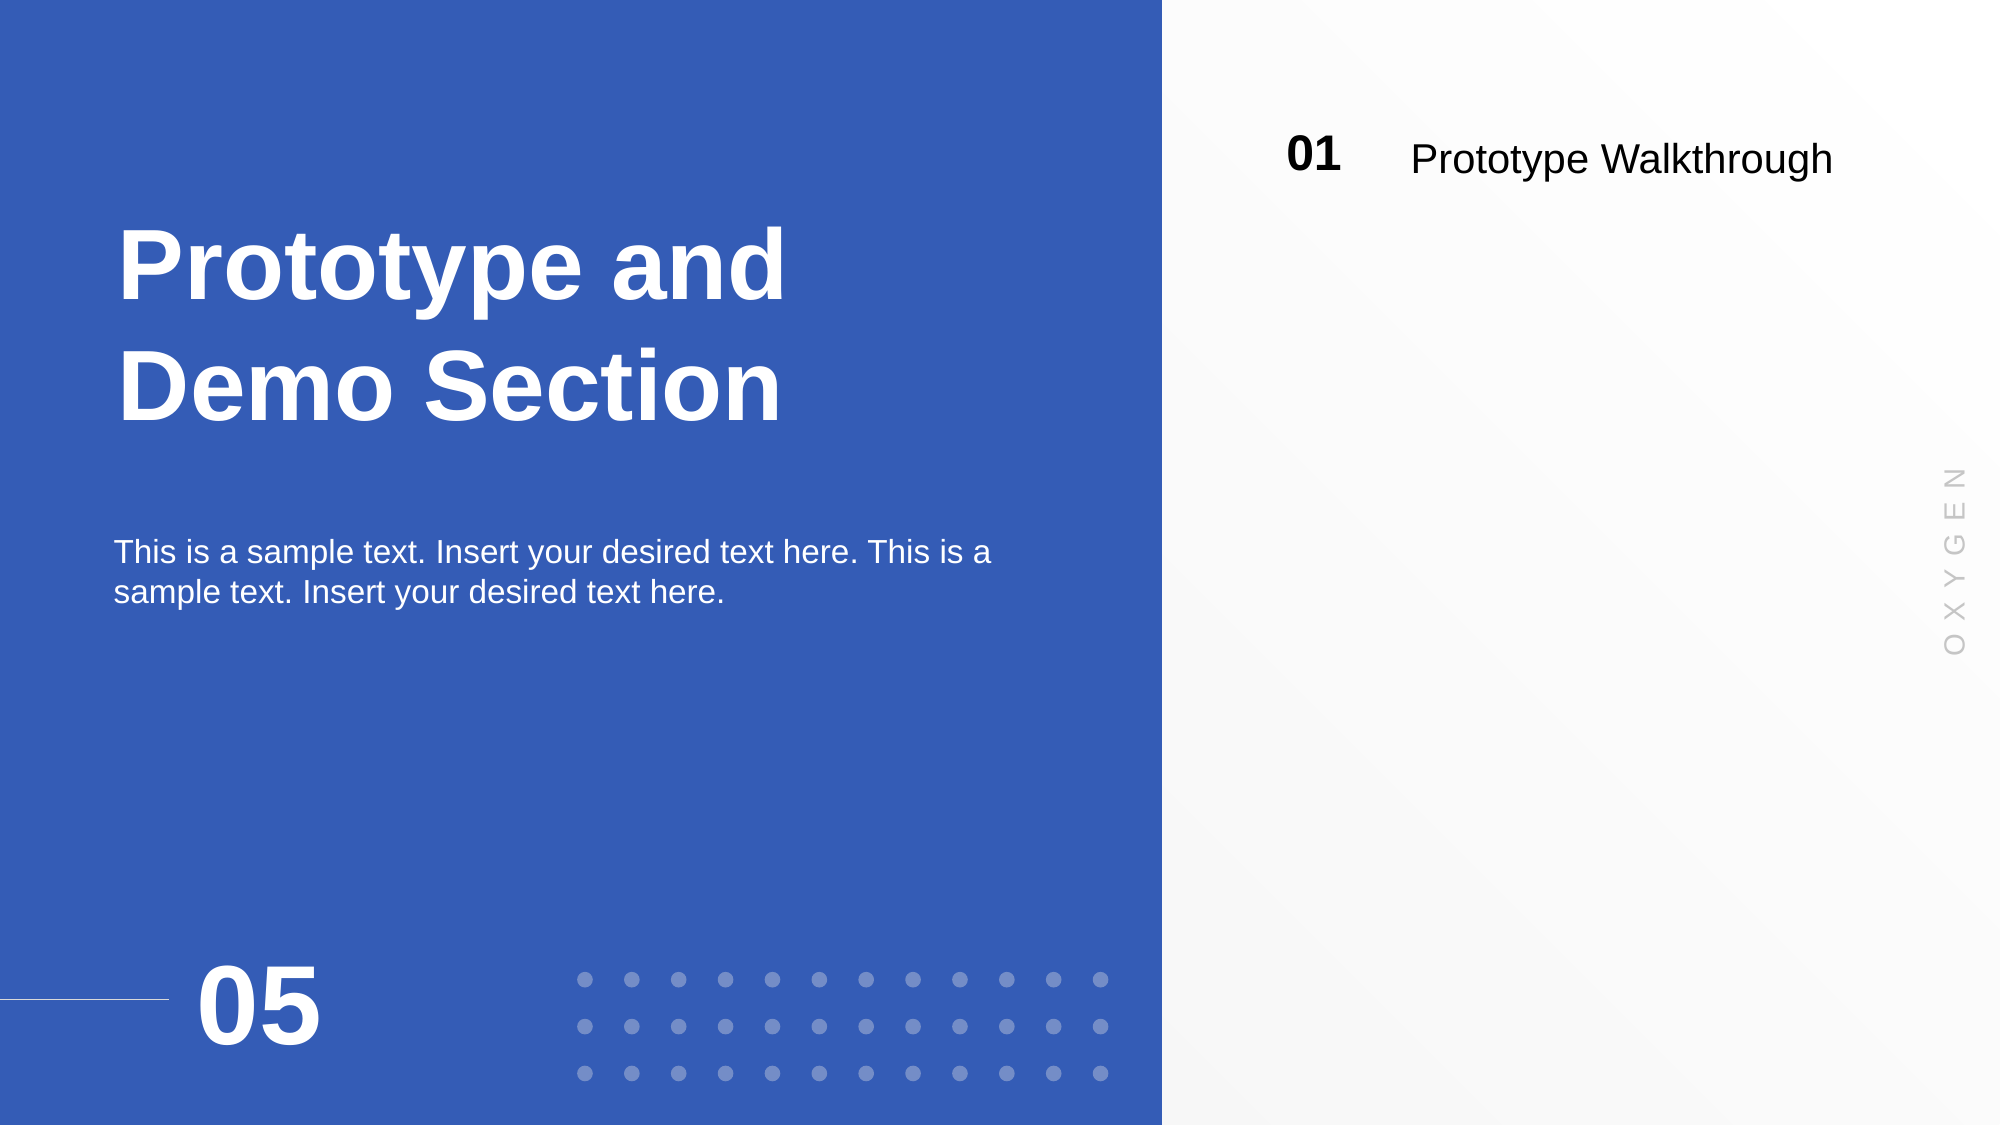

Prototype and Demo Section
01
Prototype Walkthrough
This is a sample text. Insert your desired text here. This is a sample text. Insert your desired text here.
OXYGEN
05